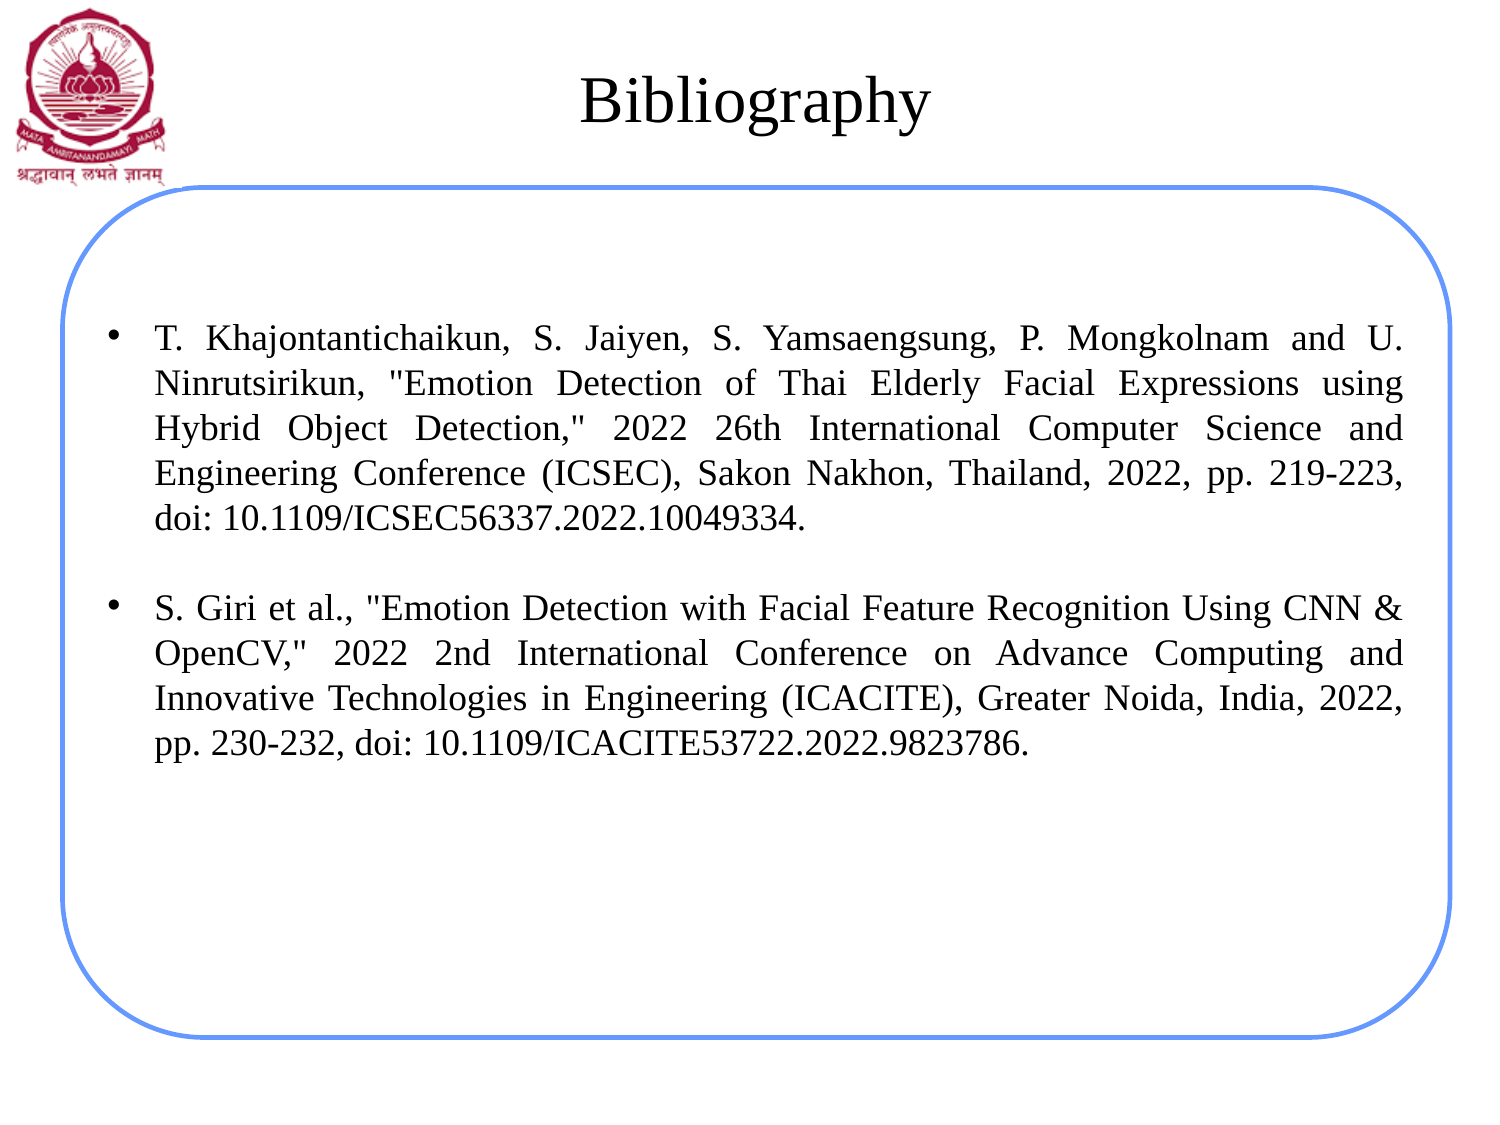

# Bibliography
T. Khajontantichaikun, S. Jaiyen, S. Yamsaengsung, P. Mongkolnam and U. Ninrutsirikun, "Emotion Detection of Thai Elderly Facial Expressions using Hybrid Object Detection," 2022 26th International Computer Science and Engineering Conference (ICSEC), Sakon Nakhon, Thailand, 2022, pp. 219-223, doi: 10.1109/ICSEC56337.2022.10049334.

S. Giri et al., "Emotion Detection with Facial Feature Recognition Using CNN & OpenCV," 2022 2nd International Conference on Advance Computing and Innovative Technologies in Engineering (ICACITE), Greater Noida, India, 2022, pp. 230-232, doi: 10.1109/ICACITE53722.2022.9823786.